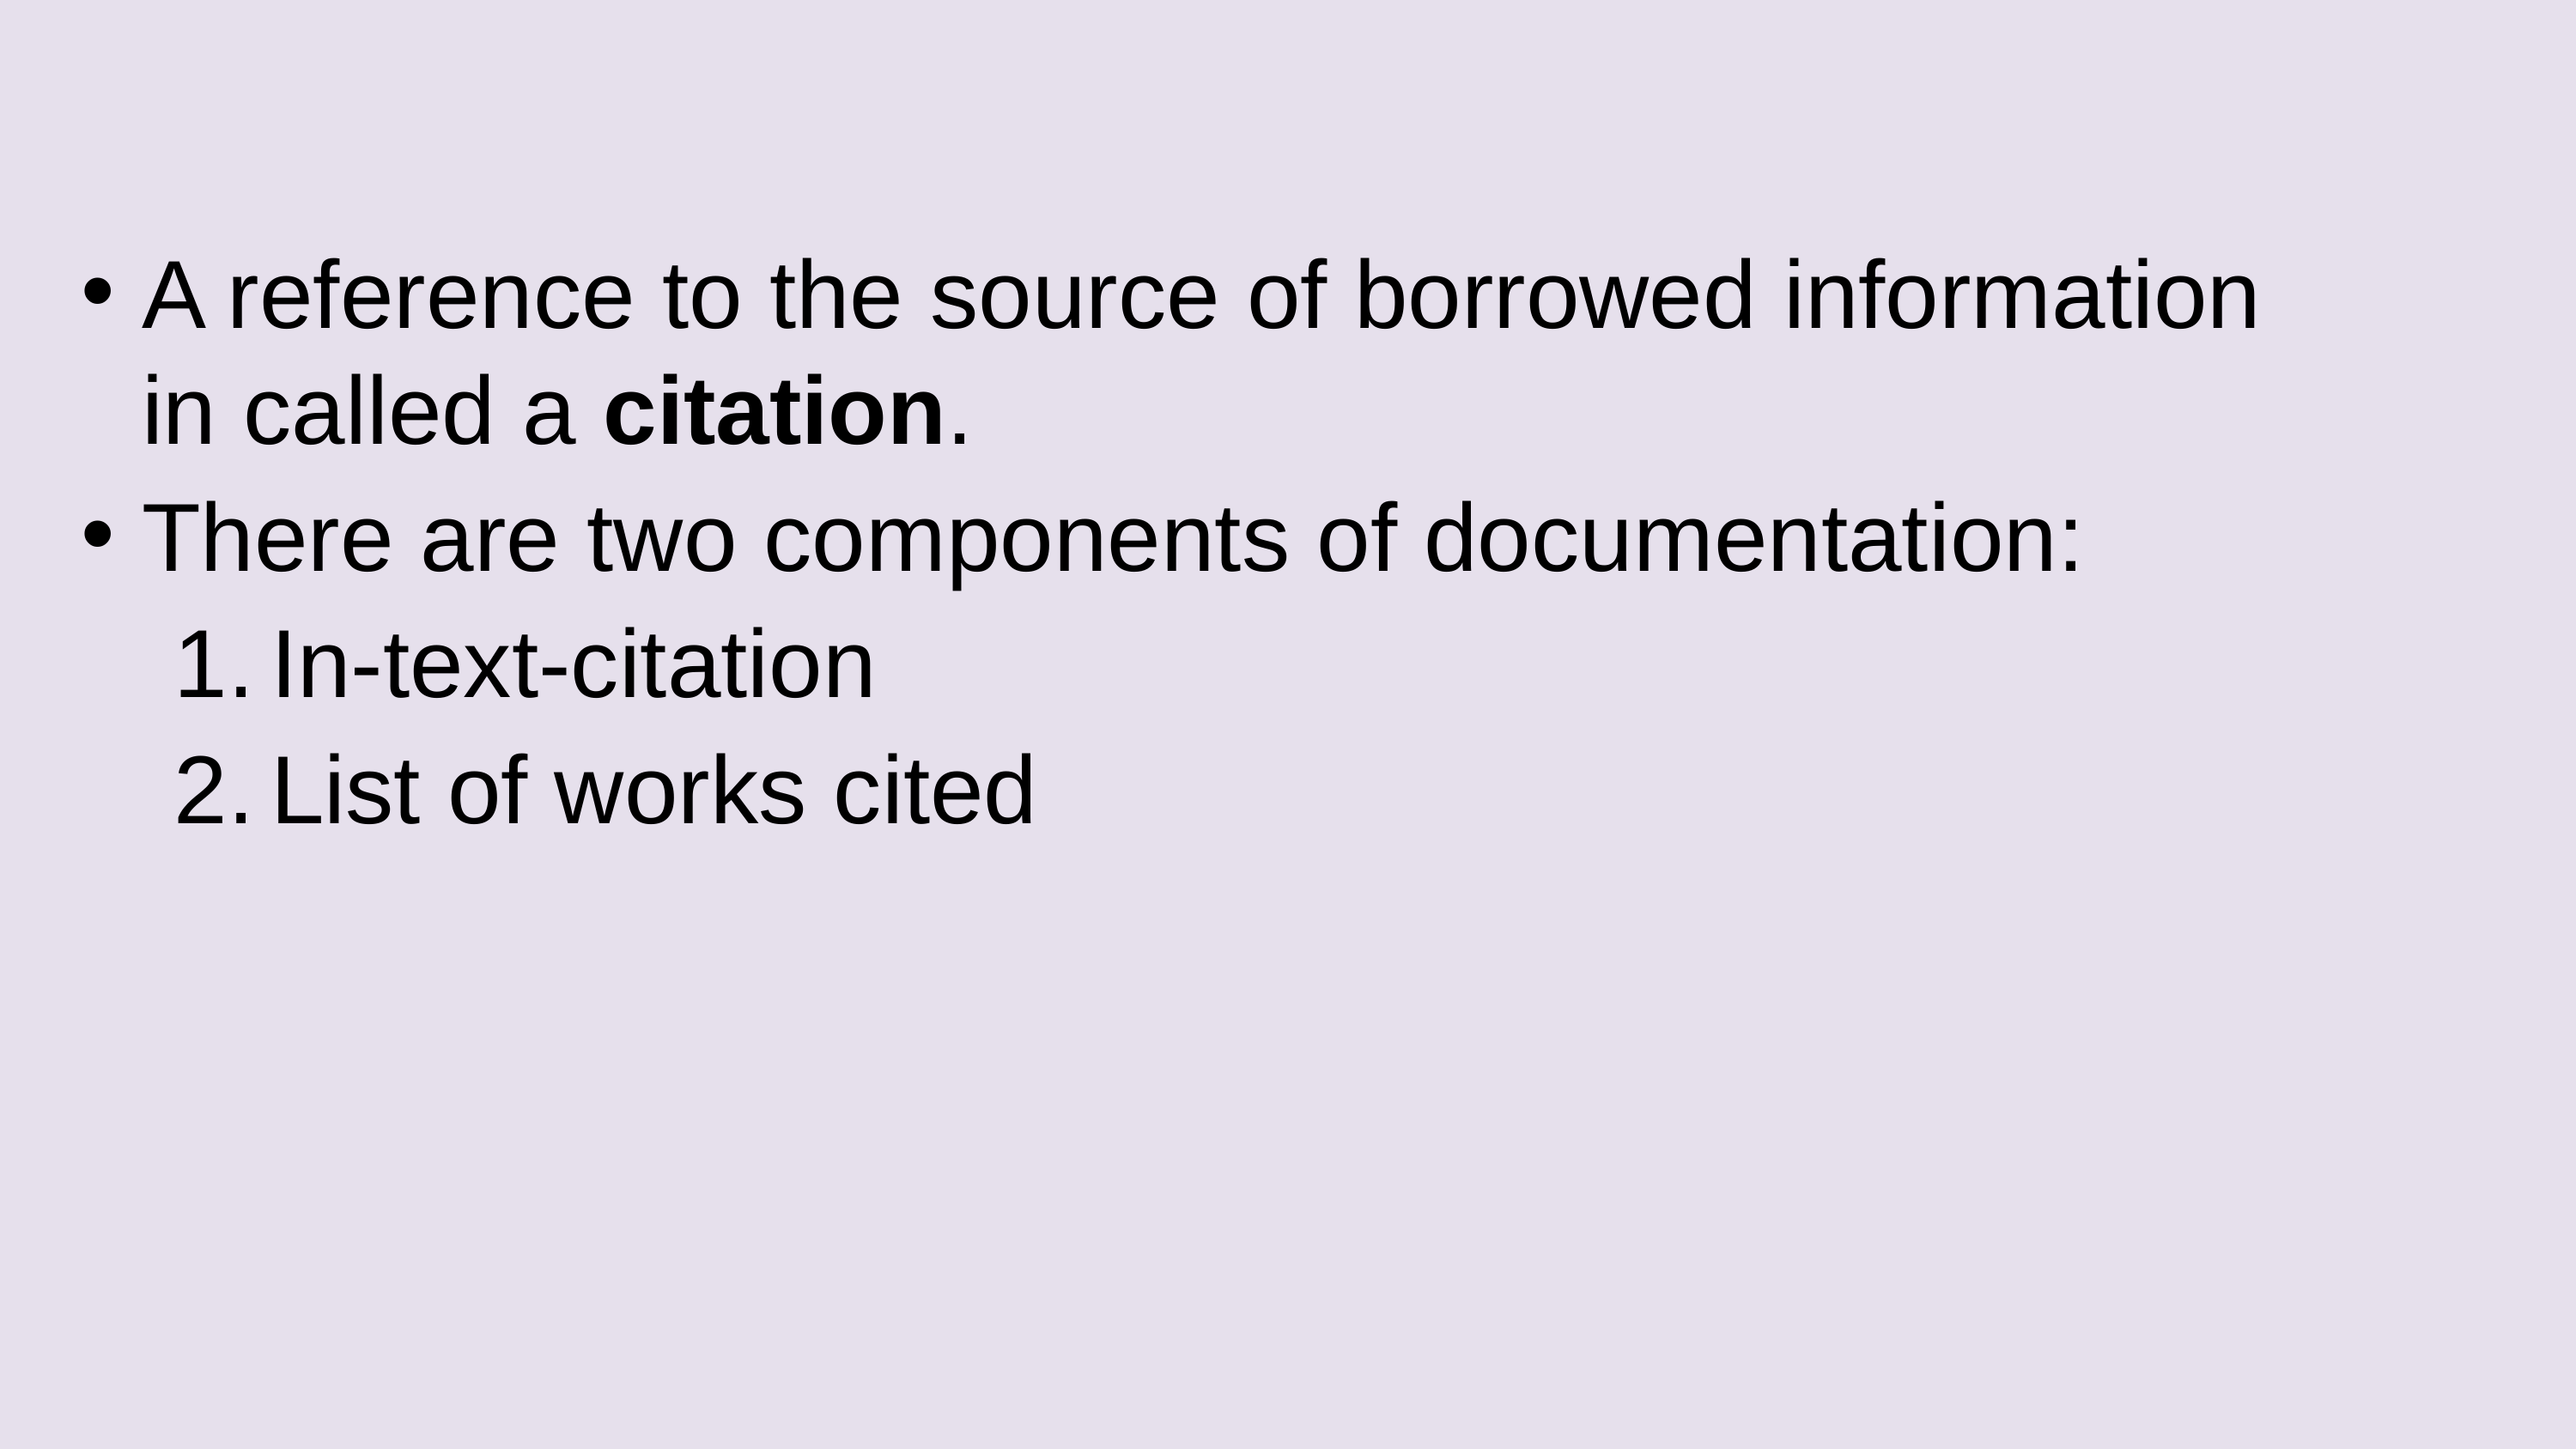

#
A reference to the source of borrowed information in called a citation.
There are two components of documentation:
In-text-citation
List of works cited